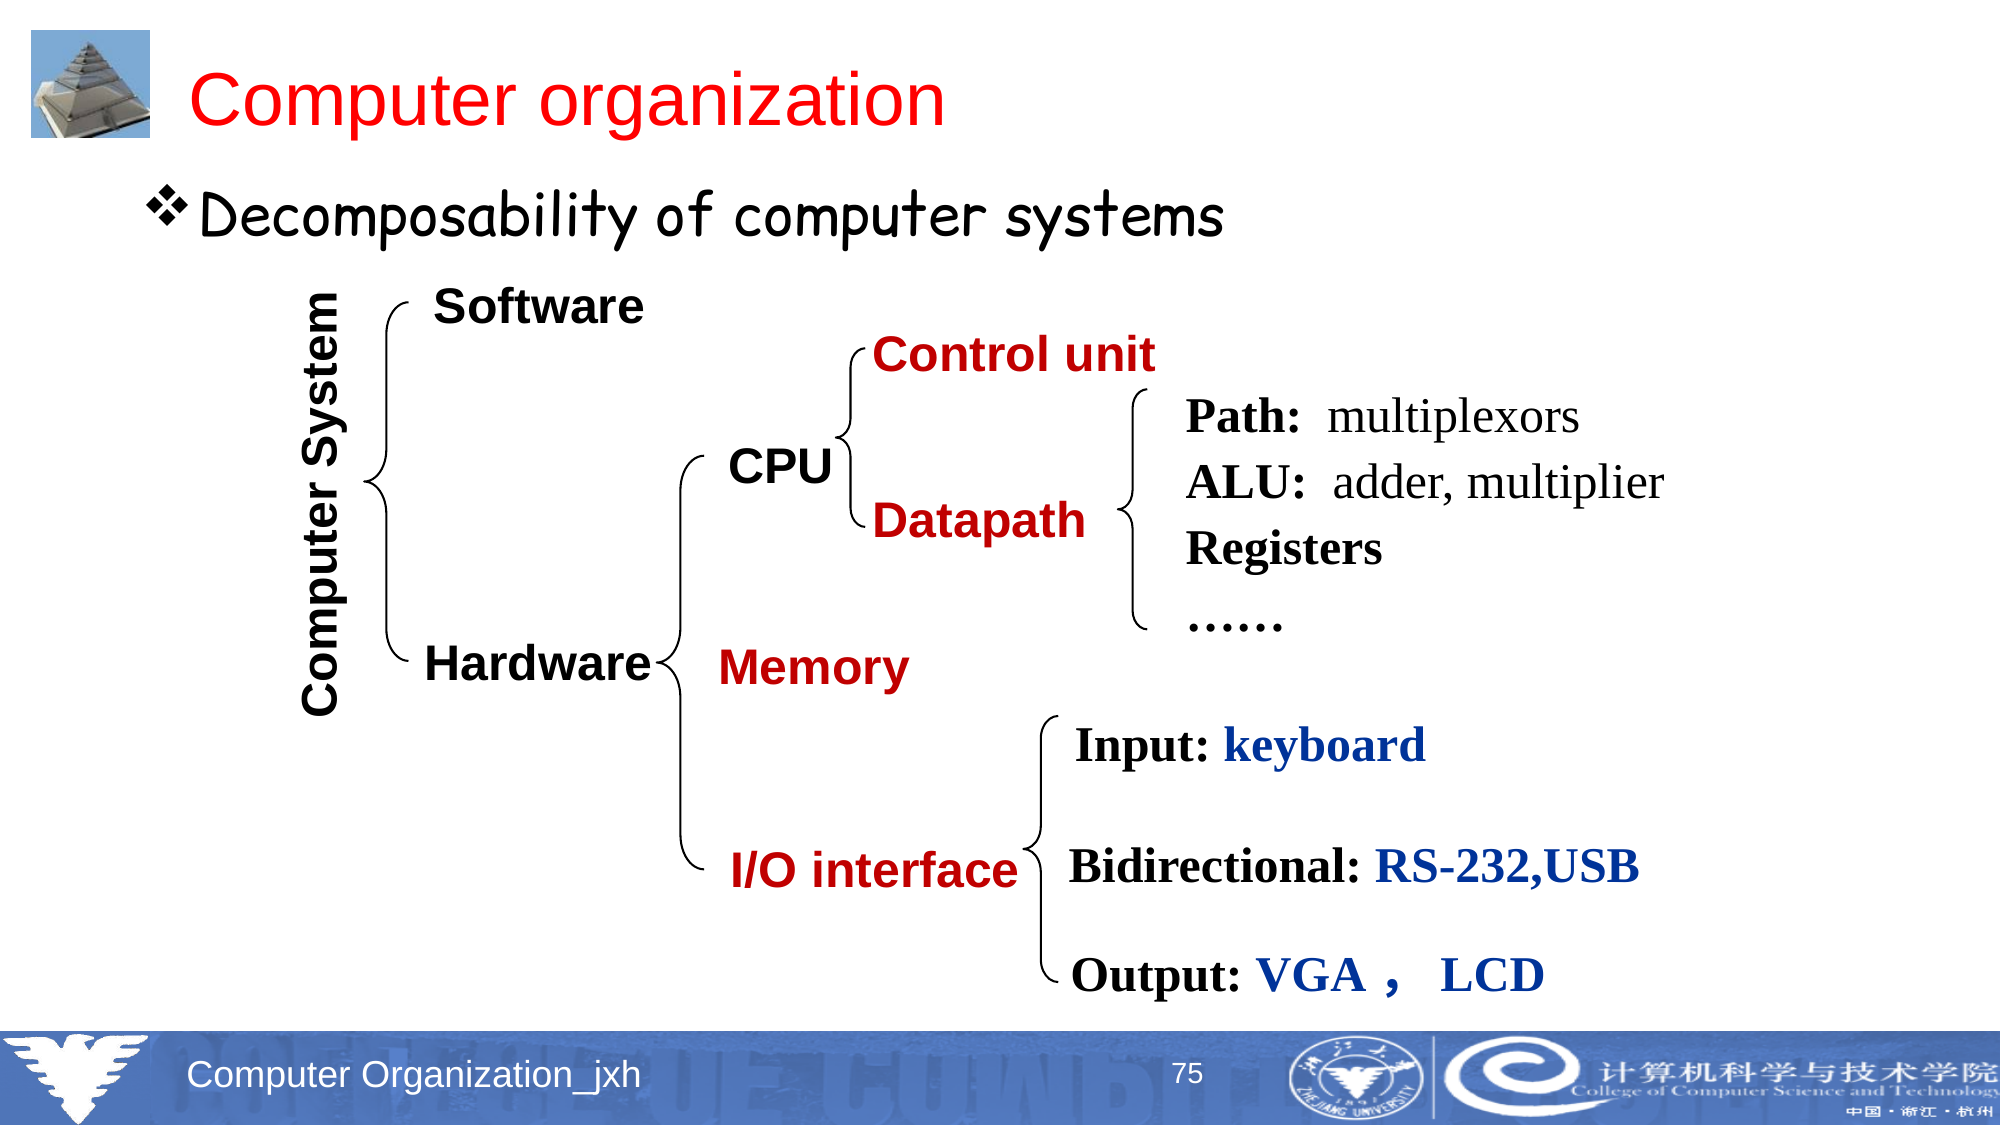

# Computer organization
Decomposability of computer systems
Software

Control unit

Path:  multiplexors
ALU:  adder, multiplier
Registers
……

CPU

Computer System
Datapath
Hardware
Memory
Input: keyboard

Bidirectional: RS-232,USB
I/O interface
Output: VGA，LCD